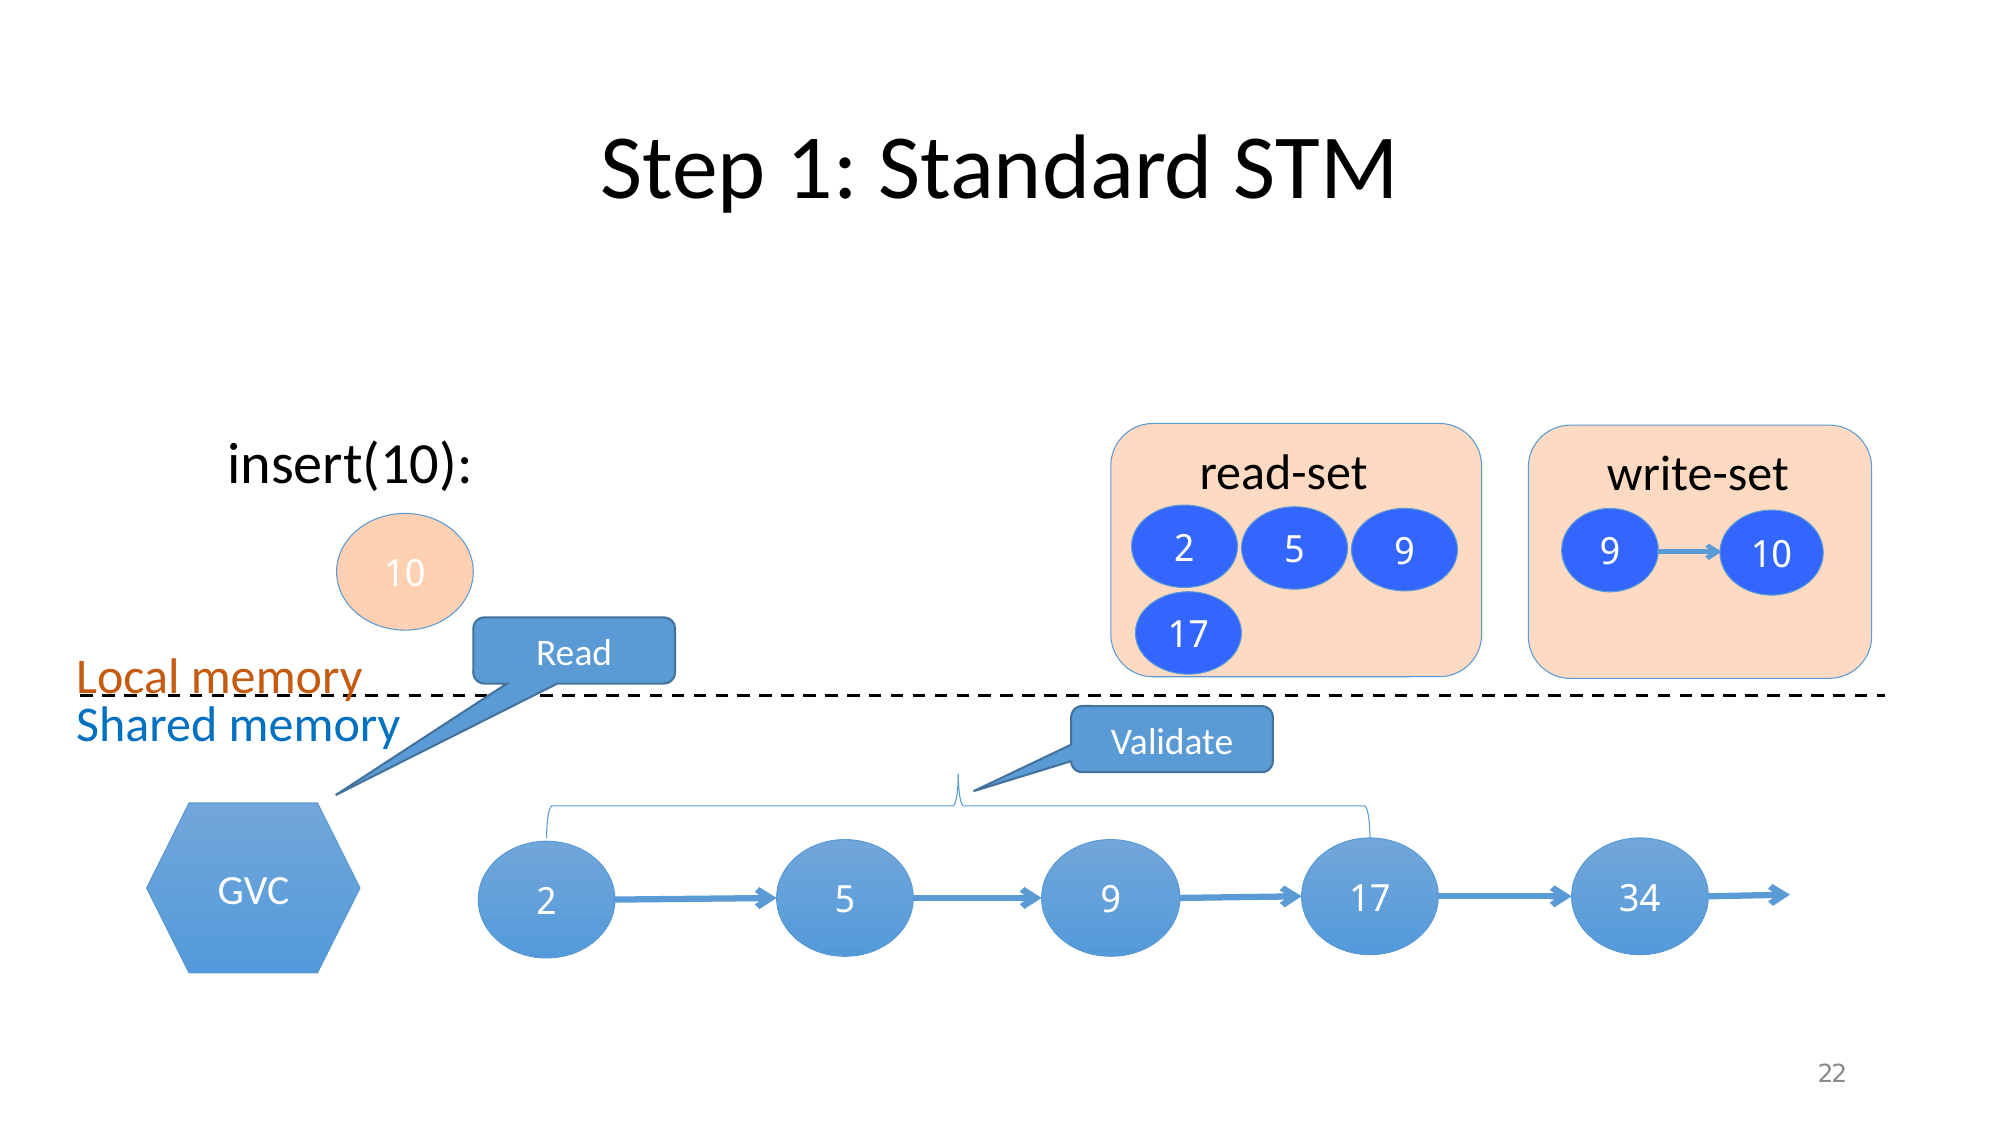

# Step 1: Standard STM

read-set

write-set
insert(10):
2
5
9
9
10
10
17
Read
Local memory
Shared memory
Validate
GVC
17
34
5
9
2
22